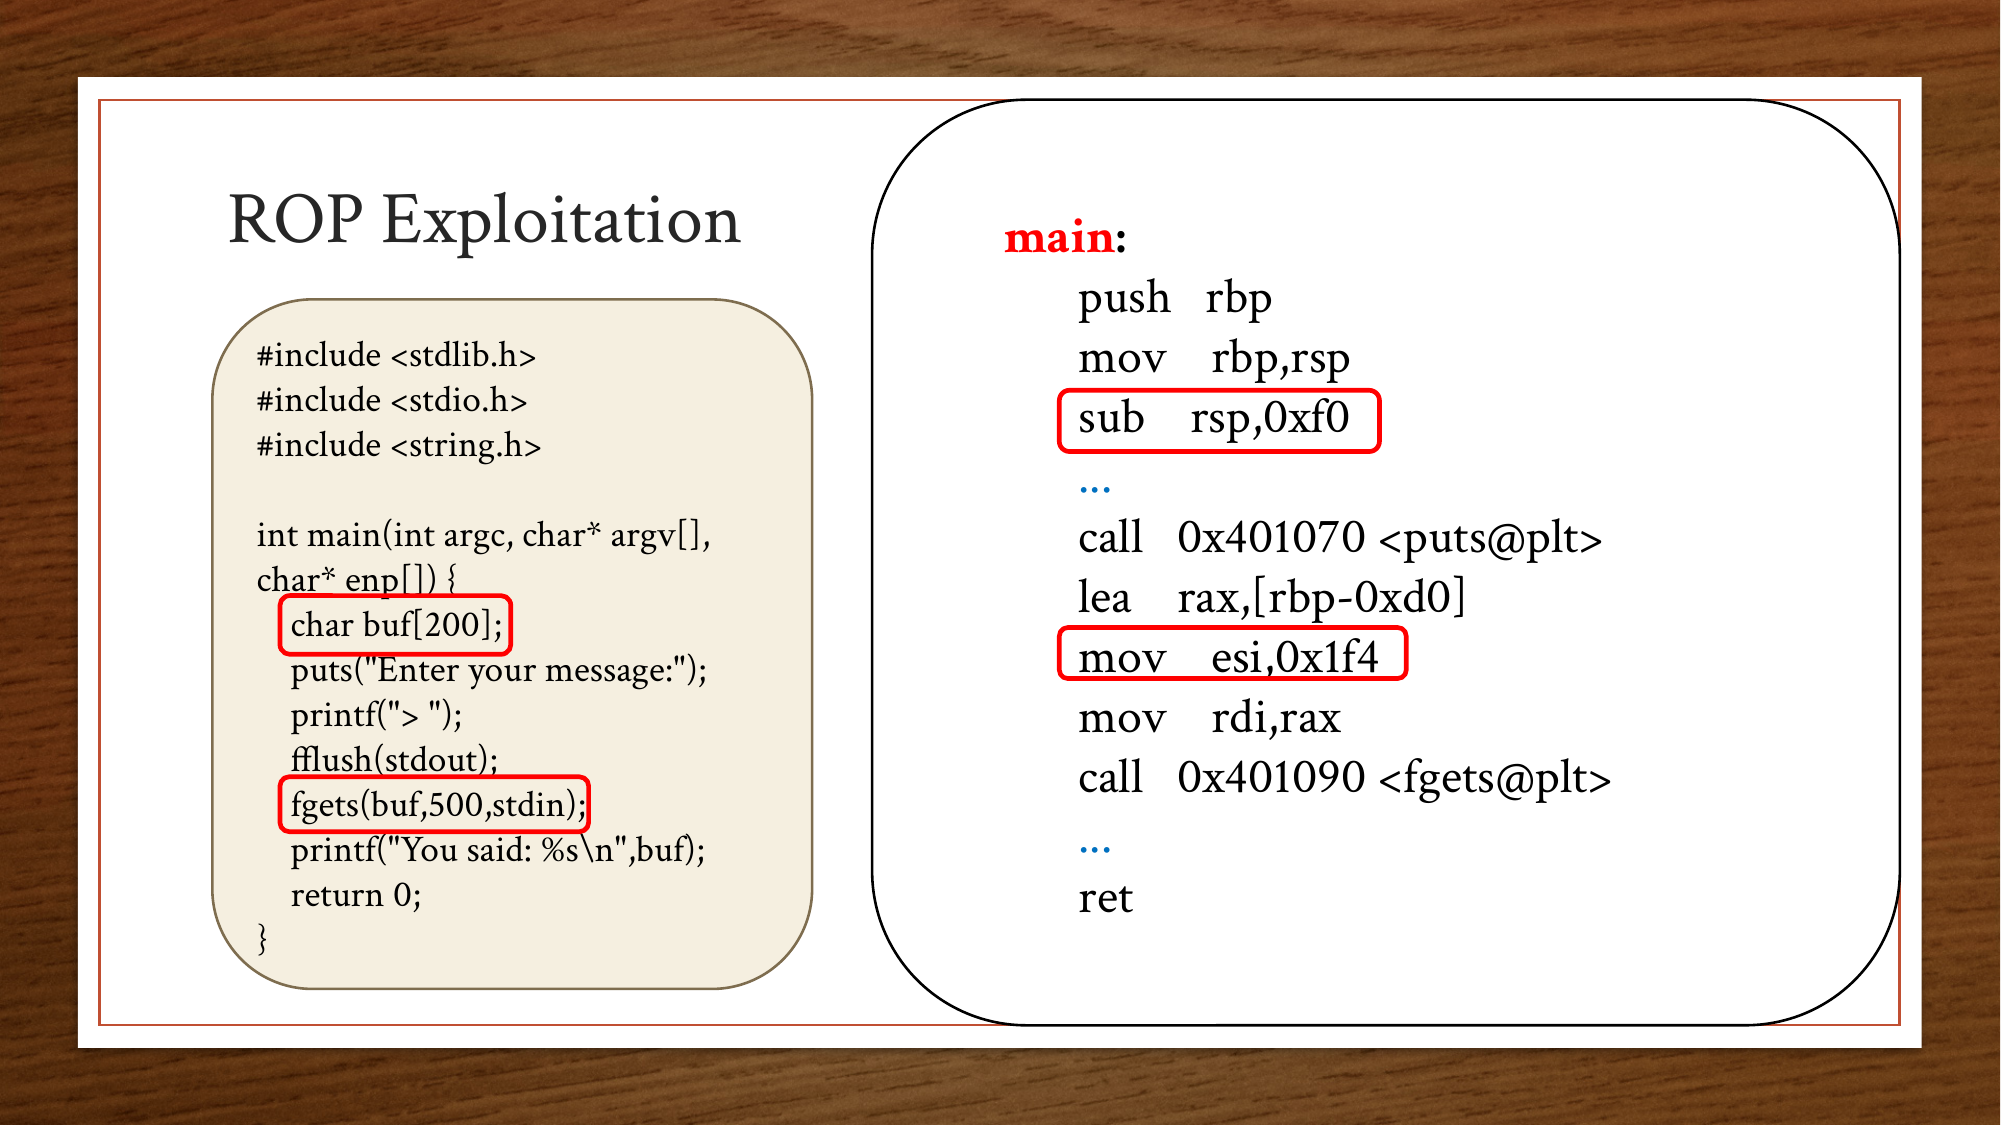

main:
push   rbp
mov    rbp,rsp
sub    rsp,0xf0
...
call   0x401070 <puts@plt>
lea    rax,[rbp-0xd0]
mov    esi,0x1f4
mov    rdi,rax
call   0x401090 <fgets@plt>
...
ret

# ROP Exploitation
#include <stdlib.h>
#include <stdio.h>
#include <string.h>

int main(int argc, char* argv[], char* enp[]) {
    char buf[200];
    puts("Enter your message:");
    printf("> ");
    fflush(stdout);
    fgets(buf,500,stdin);
    printf("You said: %s\n",buf);
    return 0;
}